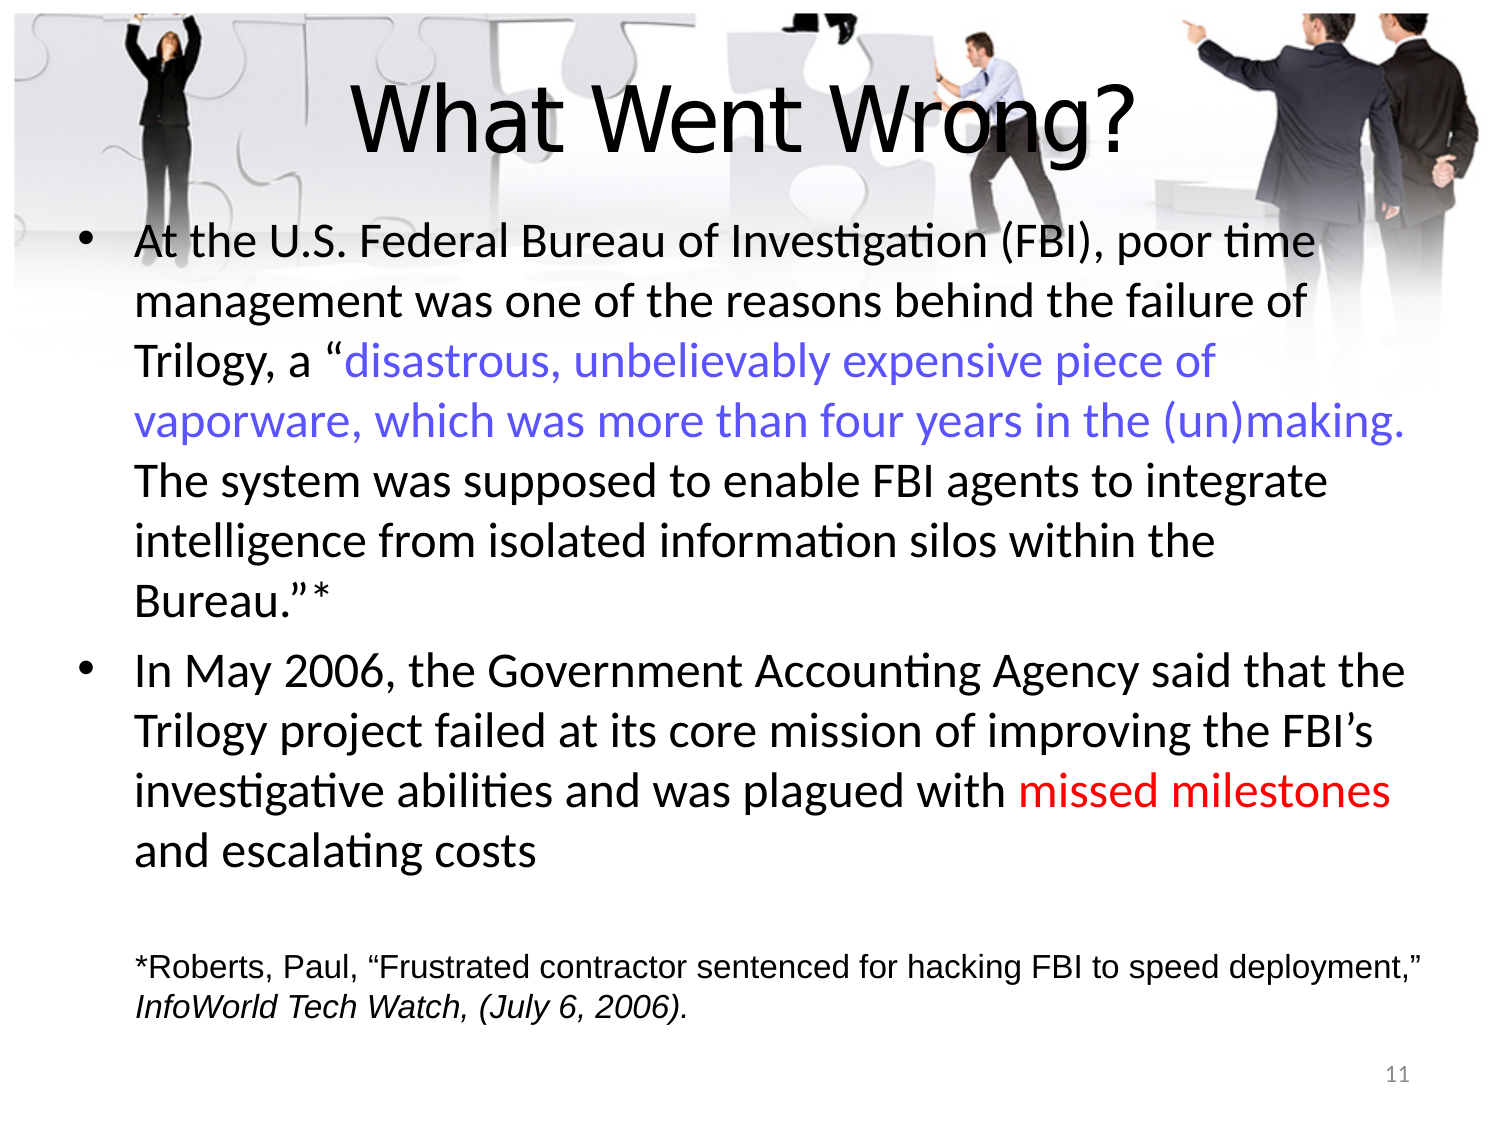

# What Went Wrong?
At the U.S. Federal Bureau of Investigation (FBI), poor time management was one of the reasons behind the failure of Trilogy, a “disastrous, unbelievably expensive piece of vaporware, which was more than four years in the (un)making. The system was supposed to enable FBI agents to integrate intelligence from isolated information silos within the Bureau.”*
In May 2006, the Government Accounting Agency said that the Trilogy project failed at its core mission of improving the FBI’s investigative abilities and was plagued with missed milestones and escalating costs
*Roberts, Paul, “Frustrated contractor sentenced for hacking FBI to speed deployment,”
InfoWorld Tech Watch, (July 6, 2006).

11